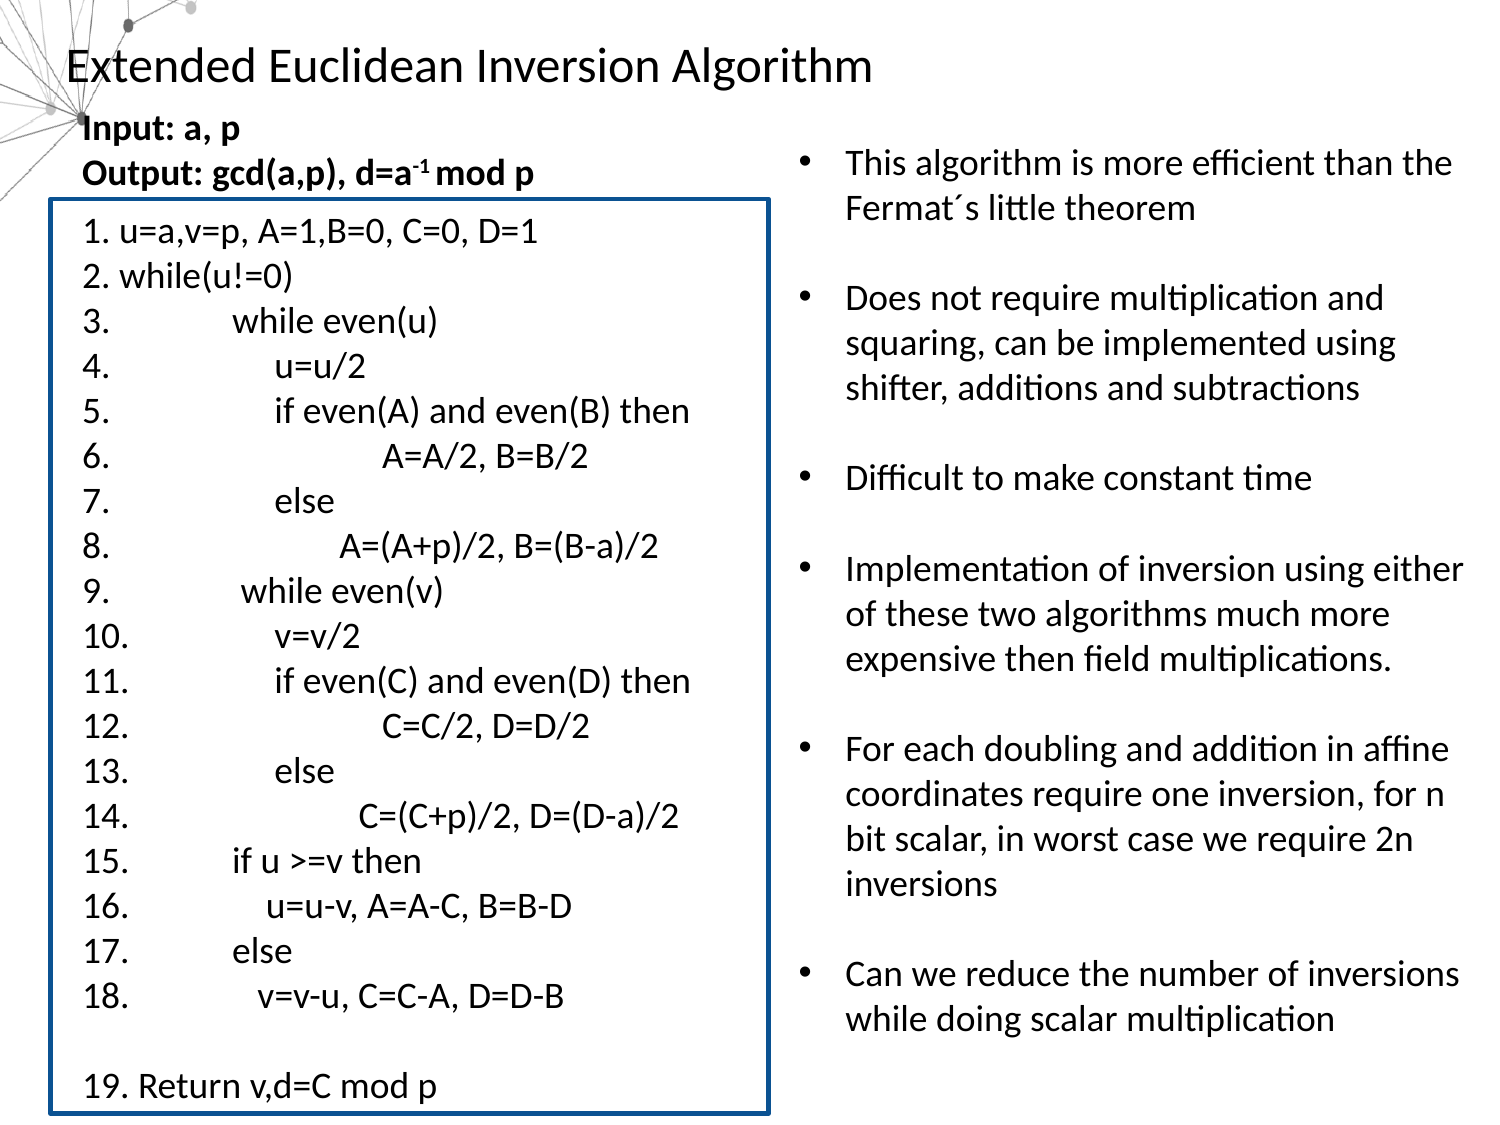

# Extended Euclidean Inversion Algorithm
Input: a, p
Output: gcd(a,p), d=a-1 mod p

This algorithm is more efficient than the Fermat´s little theorem

Does not require multiplication and squaring, can be implemented using shifter, additions and subtractions

Difficult to make constant time
1. u=a,v=p, A=1,B=0, C=0, D=1
2. while(u!=0)
3. 	while even(u)
4.	     u=u/2
5.	     if even(A) and even(B) then
6.		A=A/2, B=B/2
7.	     else
8.                           A=(A+p)/2, B=(B-a)/2
9.	 while even(v)
10.	     v=v/2
11.	     if even(C) and even(D) then
12.		C=C/2, D=D/2
13.	     else
14.                           C=(C+p)/2, D=(D-a)/2
15.	if u >=v then
16.	    u=u-v, A=A-C, B=B-D
17. 	else
18.	   v=v-u, C=C-A, D=D-B
19. Return v,d=C mod p
Implementation of inversion using either of these two algorithms much more expensive then field multiplications.

For each doubling and addition in affine coordinates require one inversion, for n bit scalar, in worst case we require 2n inversions

Can we reduce the number of inversions while doing scalar multiplication